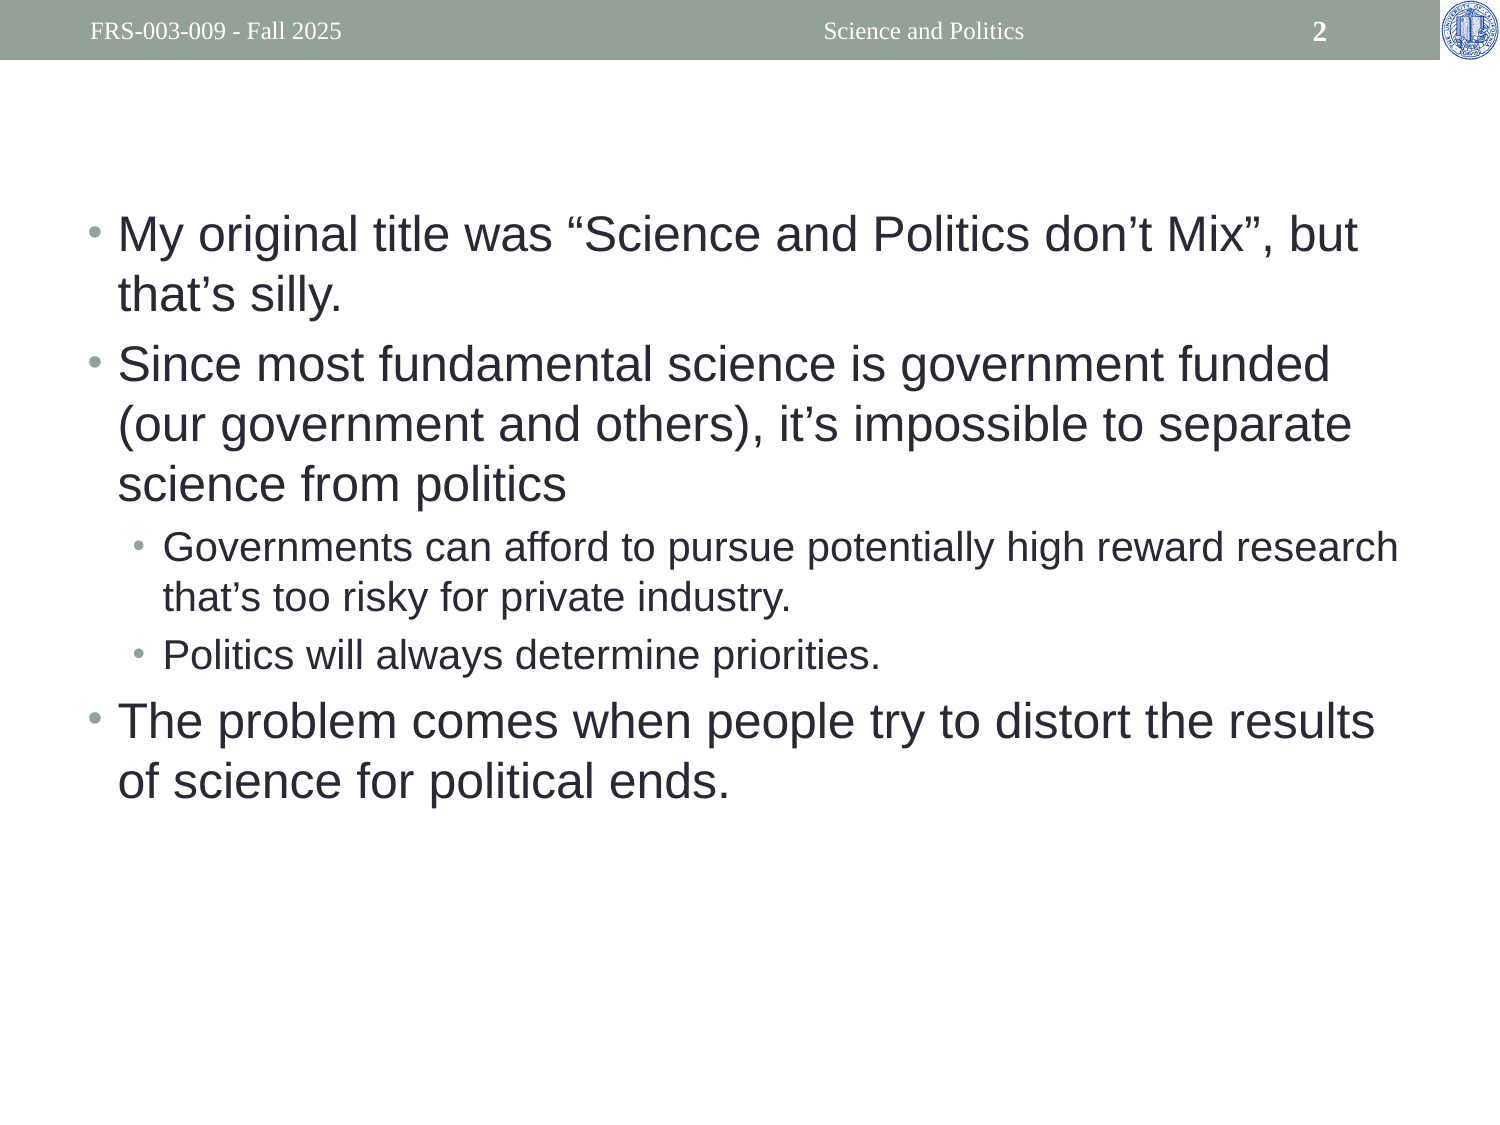

FRS-003-009 - Fall 2025
Science and Politics
2
#
My original title was “Science and Politics don’t Mix”, but that’s silly.
Since most fundamental science is government funded (our government and others), it’s impossible to separate science from politics
Governments can afford to pursue potentially high reward research that’s too risky for private industry.
Politics will always determine priorities.
The problem comes when people try to distort the results of science for political ends.